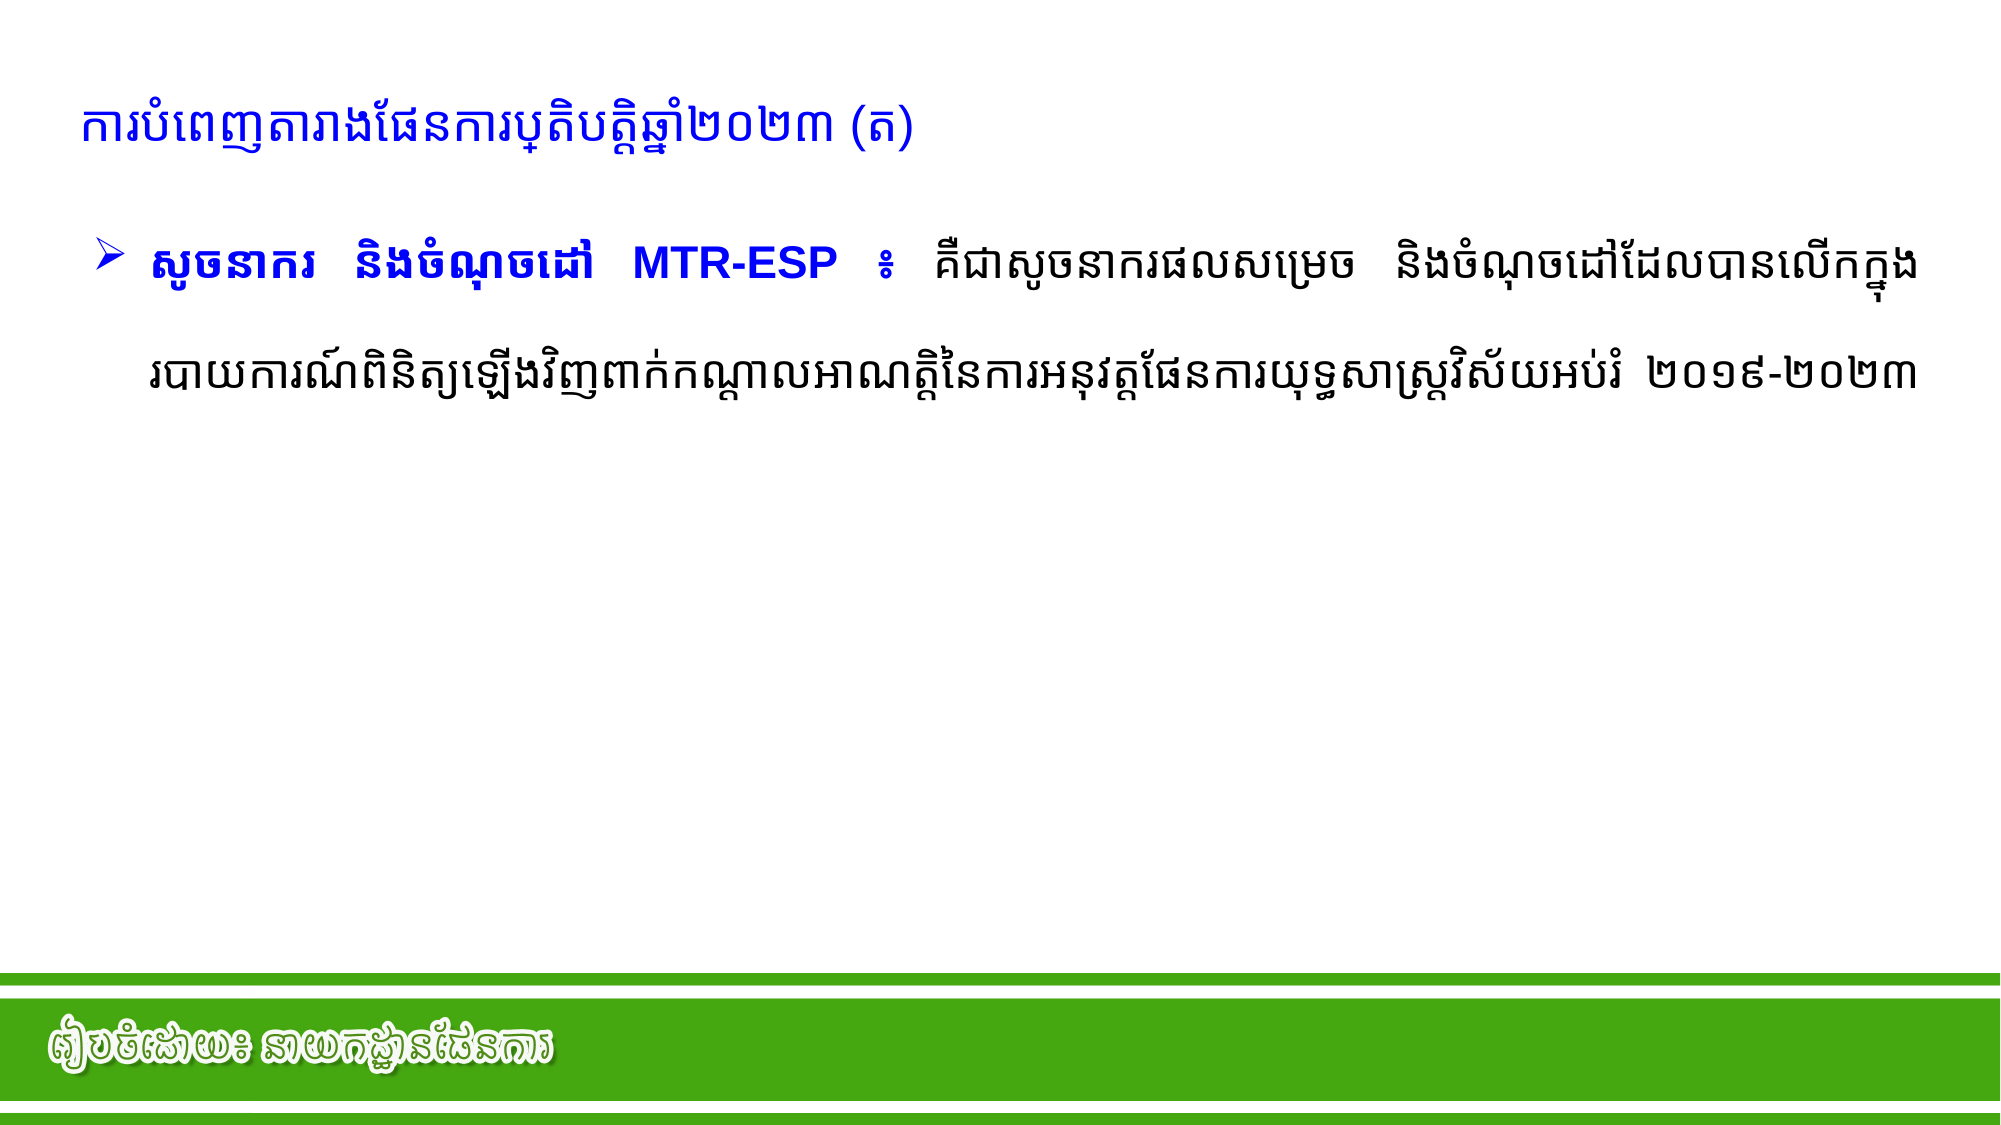

ការបំពេញតារាងផែនការប្រតិបត្តិឆ្នាំ២០២៣ (ត)
សូចនាករ និងចំណុចដៅ MTR-ESP ៖ គឺជាសូចនាករផលសម្រេច និងចំណុចដៅដែលបានលើកក្នុងរបាយការណ៍ពិនិត្យឡើងវិញពាក់កណ្ដាលអាណត្តិនៃការអនុវត្តផែនការយុទ្ធសាស្ត្រវិស័យអប់រំ​ ២០១៩-២០២៣